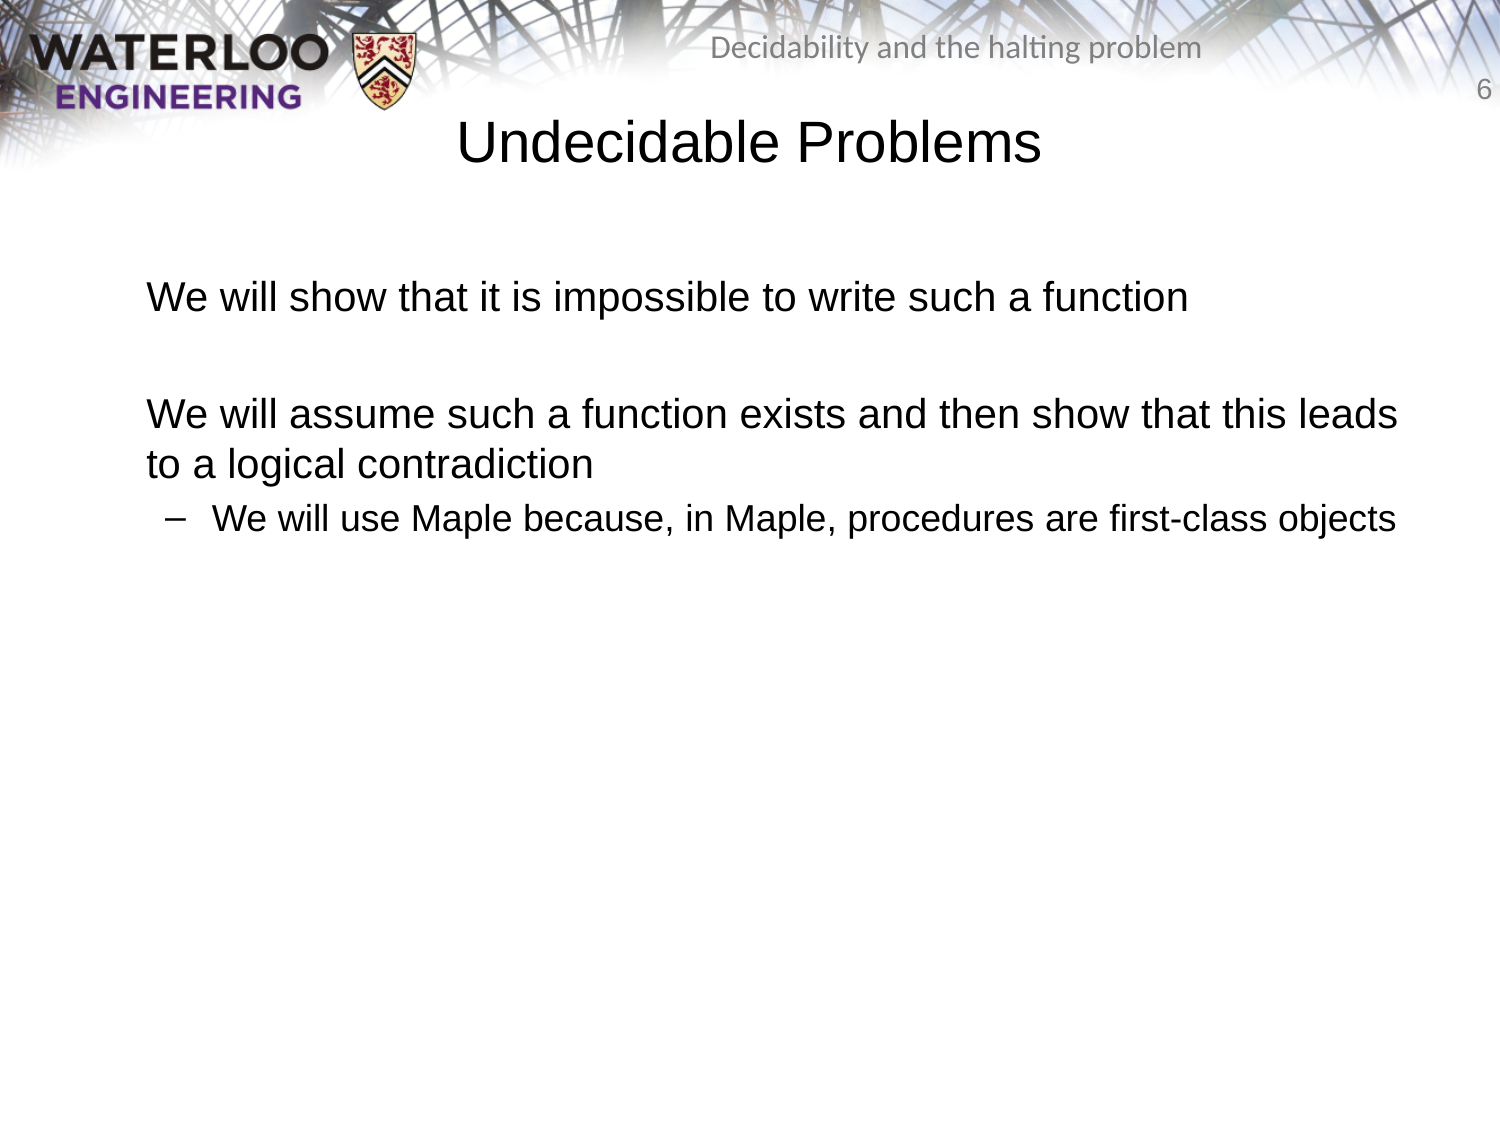

# Undecidable Problems
	We will show that it is impossible to write such a function

	We will assume such a function exists and then show that this leads to a logical contradiction
We will use Maple because, in Maple, procedures are first-class objects